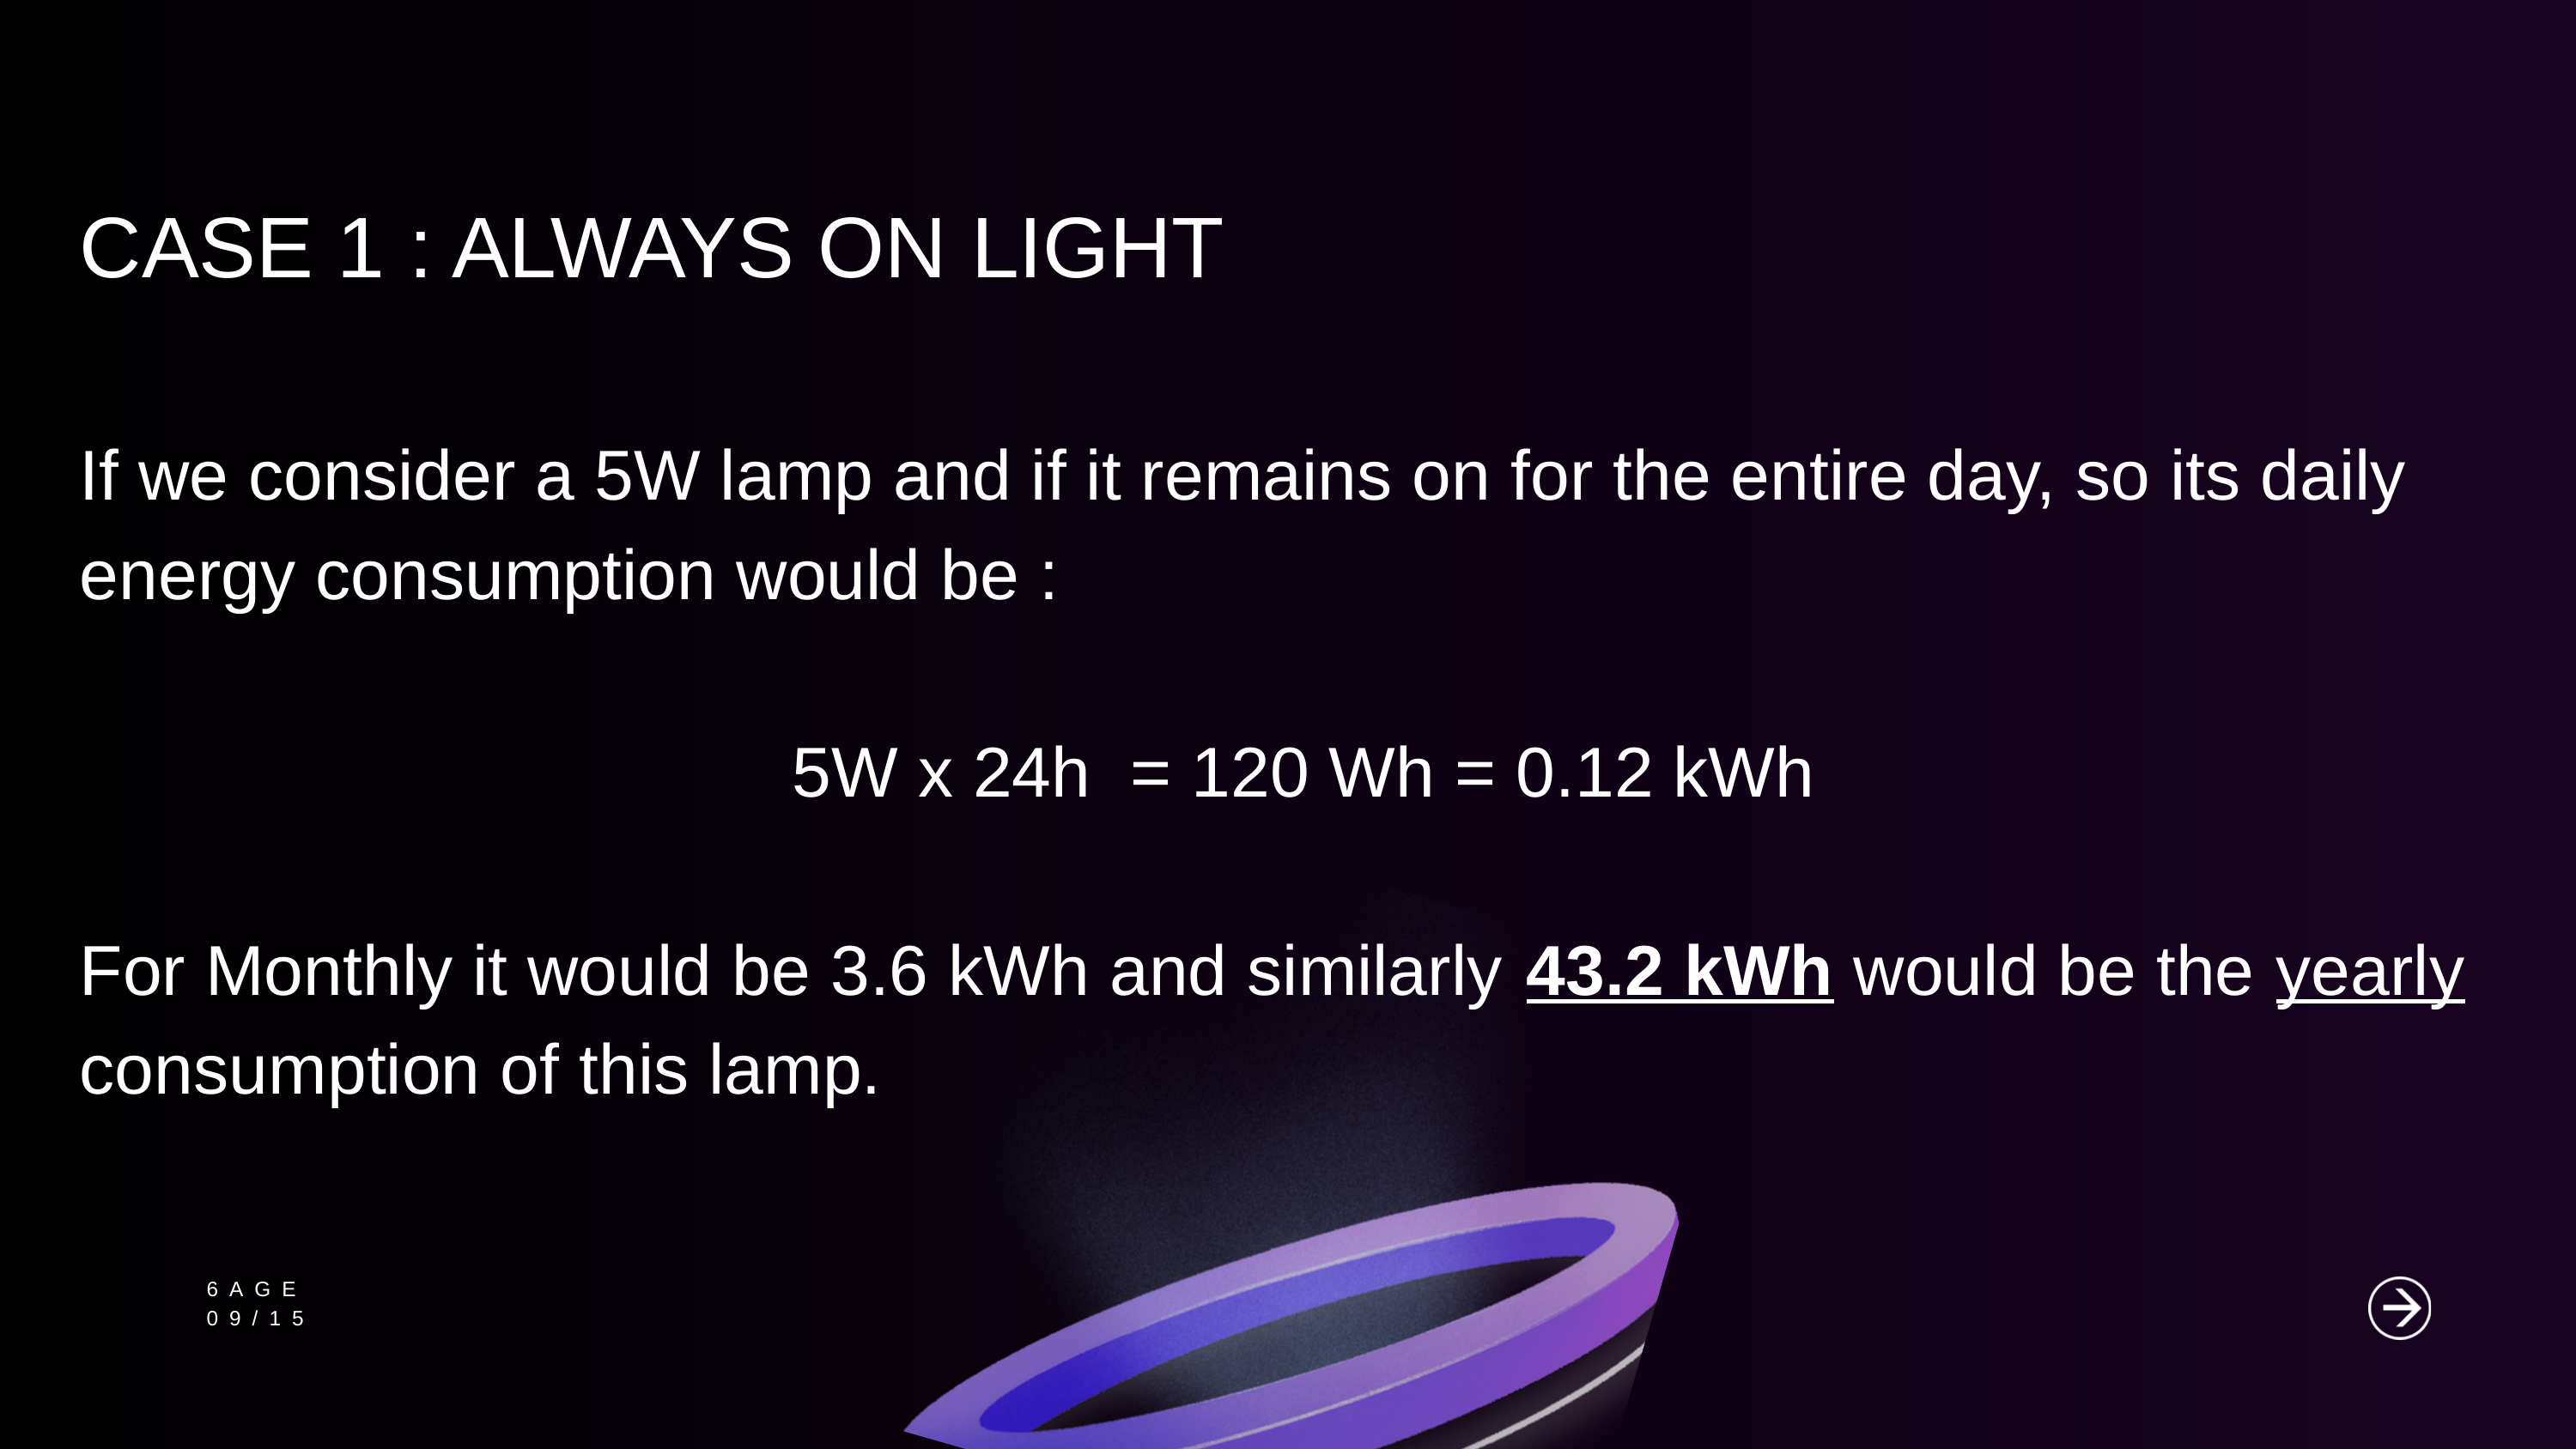

CASE 1 : ALWAYS ON LIGHT

If we consider a 5W lamp and if it remains on for the entire day, so its daily energy consumption would be :

5W x 24h  = 120 Wh = 0.12 kWh

For Monthly it would be 3.6 kWh and similarly 43.2 kWh would be the yearly consumption of this lamp.

6AGE
09/15